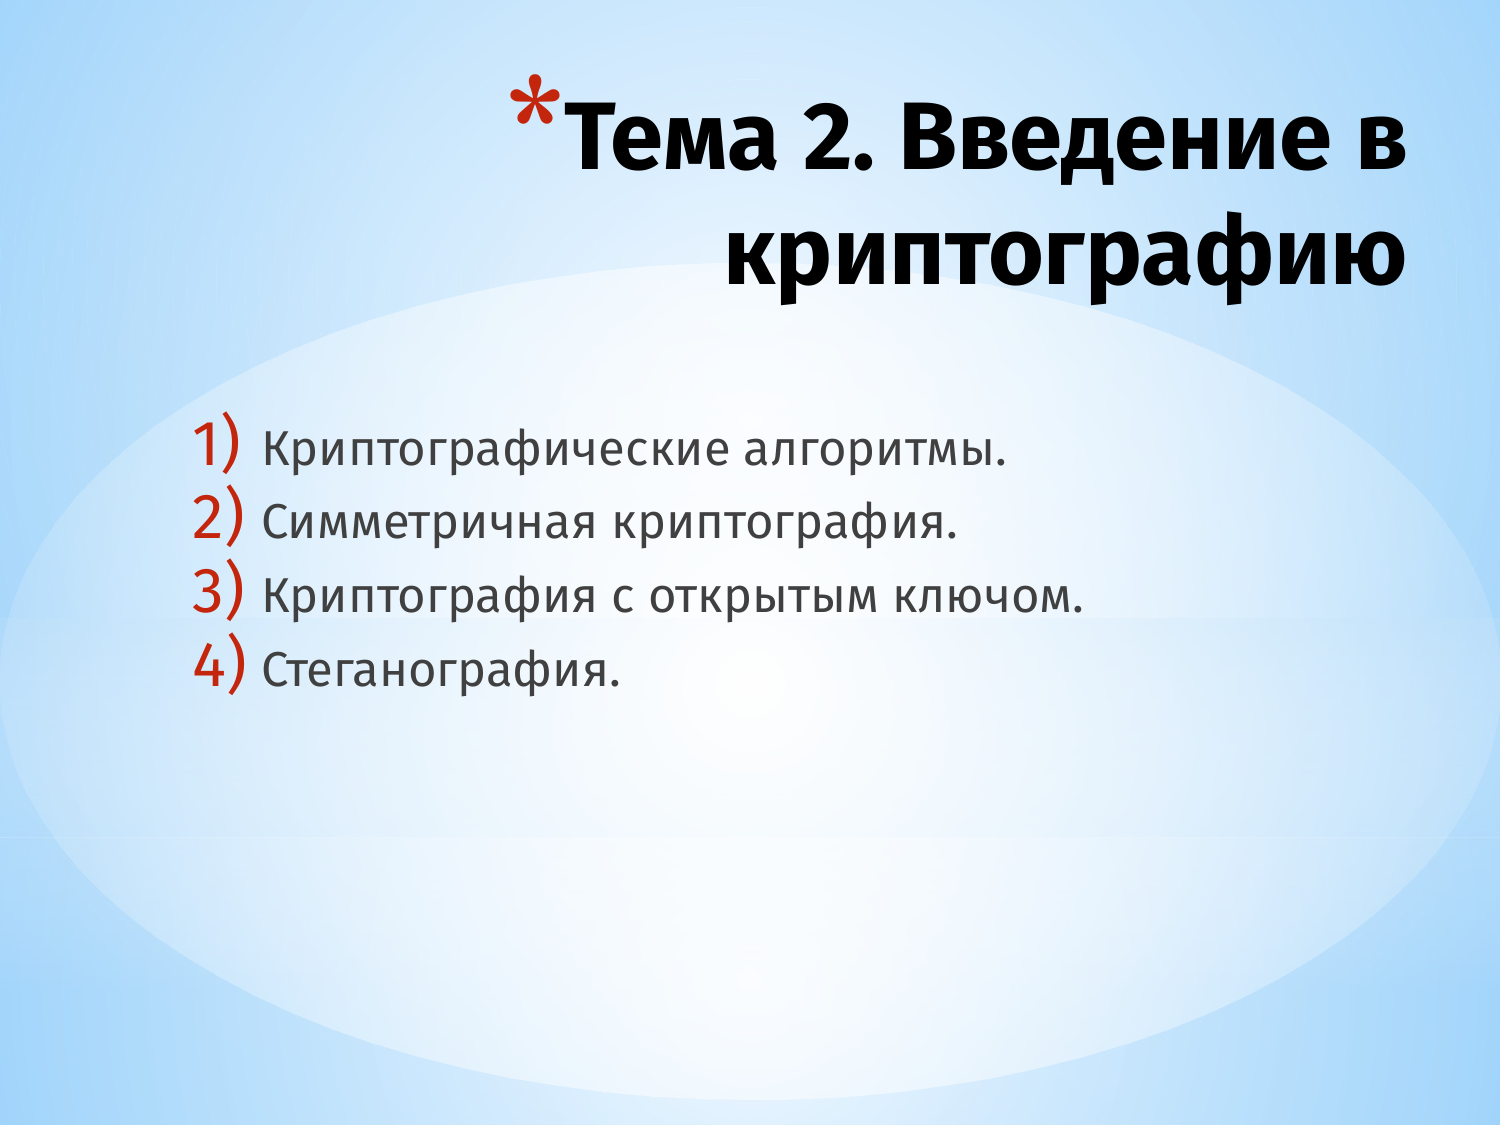

# Тема 2. Введение в криптографию
Криптографические алгоритмы.
Симметричная криптография.
Криптография с открытым ключом.
Стеганография.